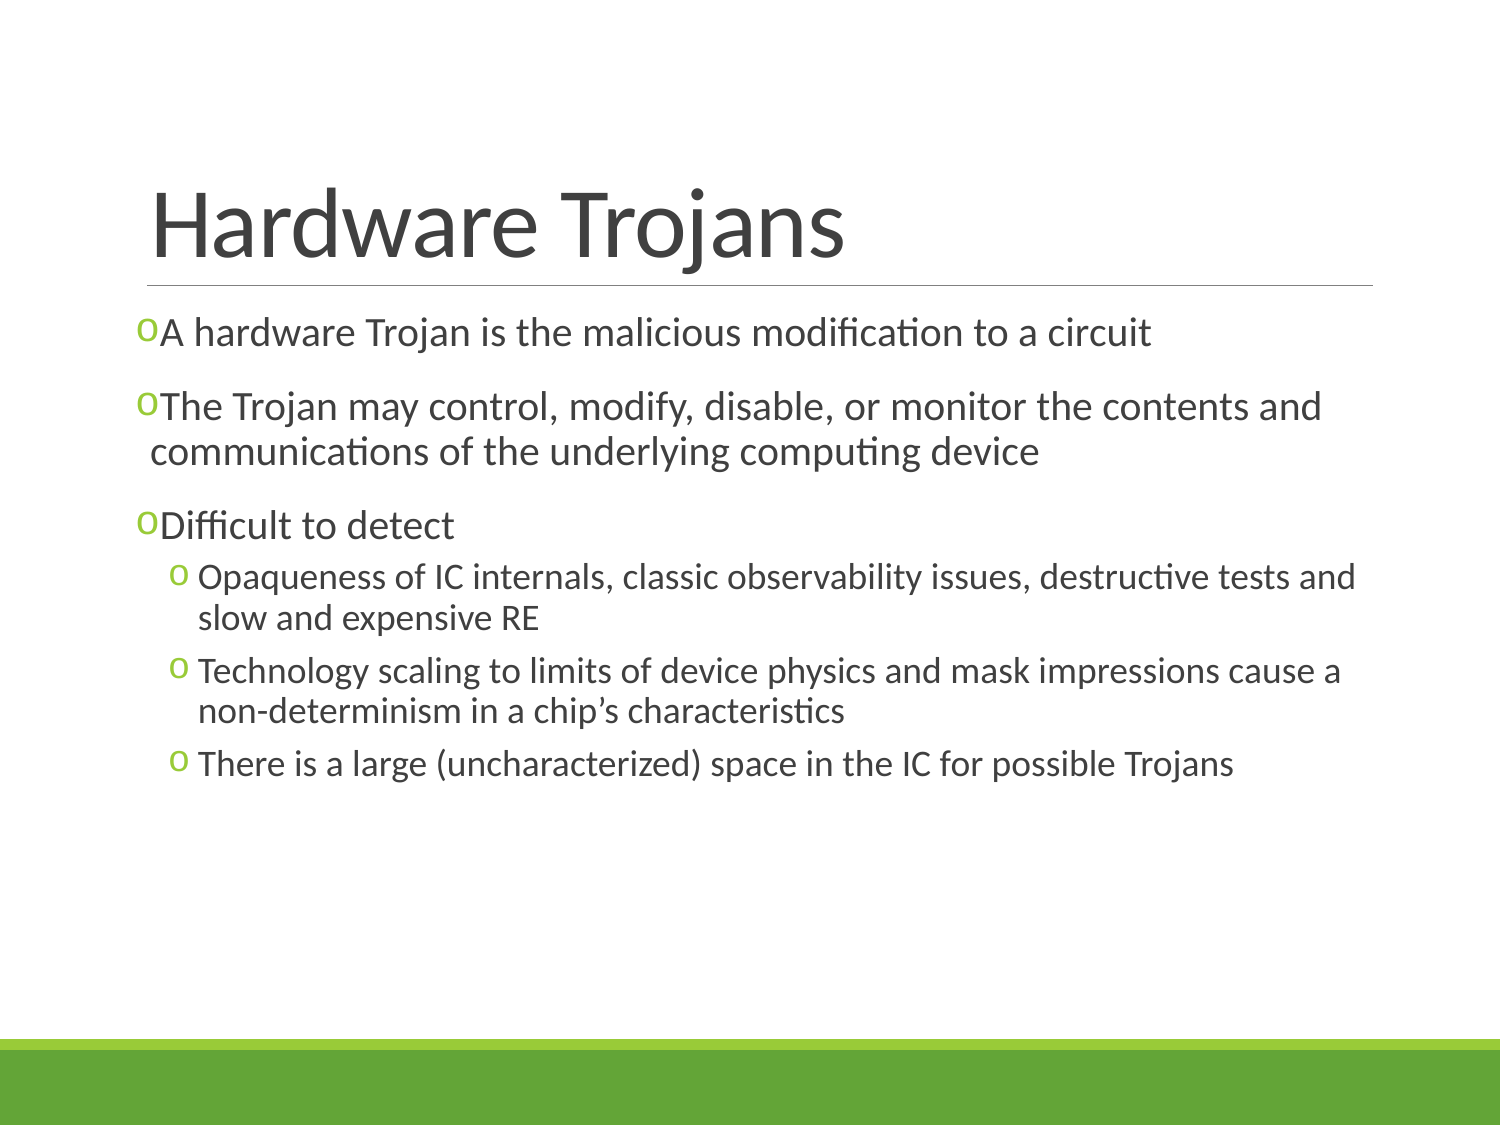

# Hardware Trojans
A hardware Trojan is the malicious modification to a circuit
The Trojan may control, modify, disable, or monitor the contents and communications of the underlying computing device
Difficult to detect
Opaqueness of IC internals, classic observability issues, destructive tests and slow and expensive RE
Technology scaling to limits of device physics and mask impressions cause a non-determinism in a chip’s characteristics
There is a large (uncharacterized) space in the IC for possible Trojans